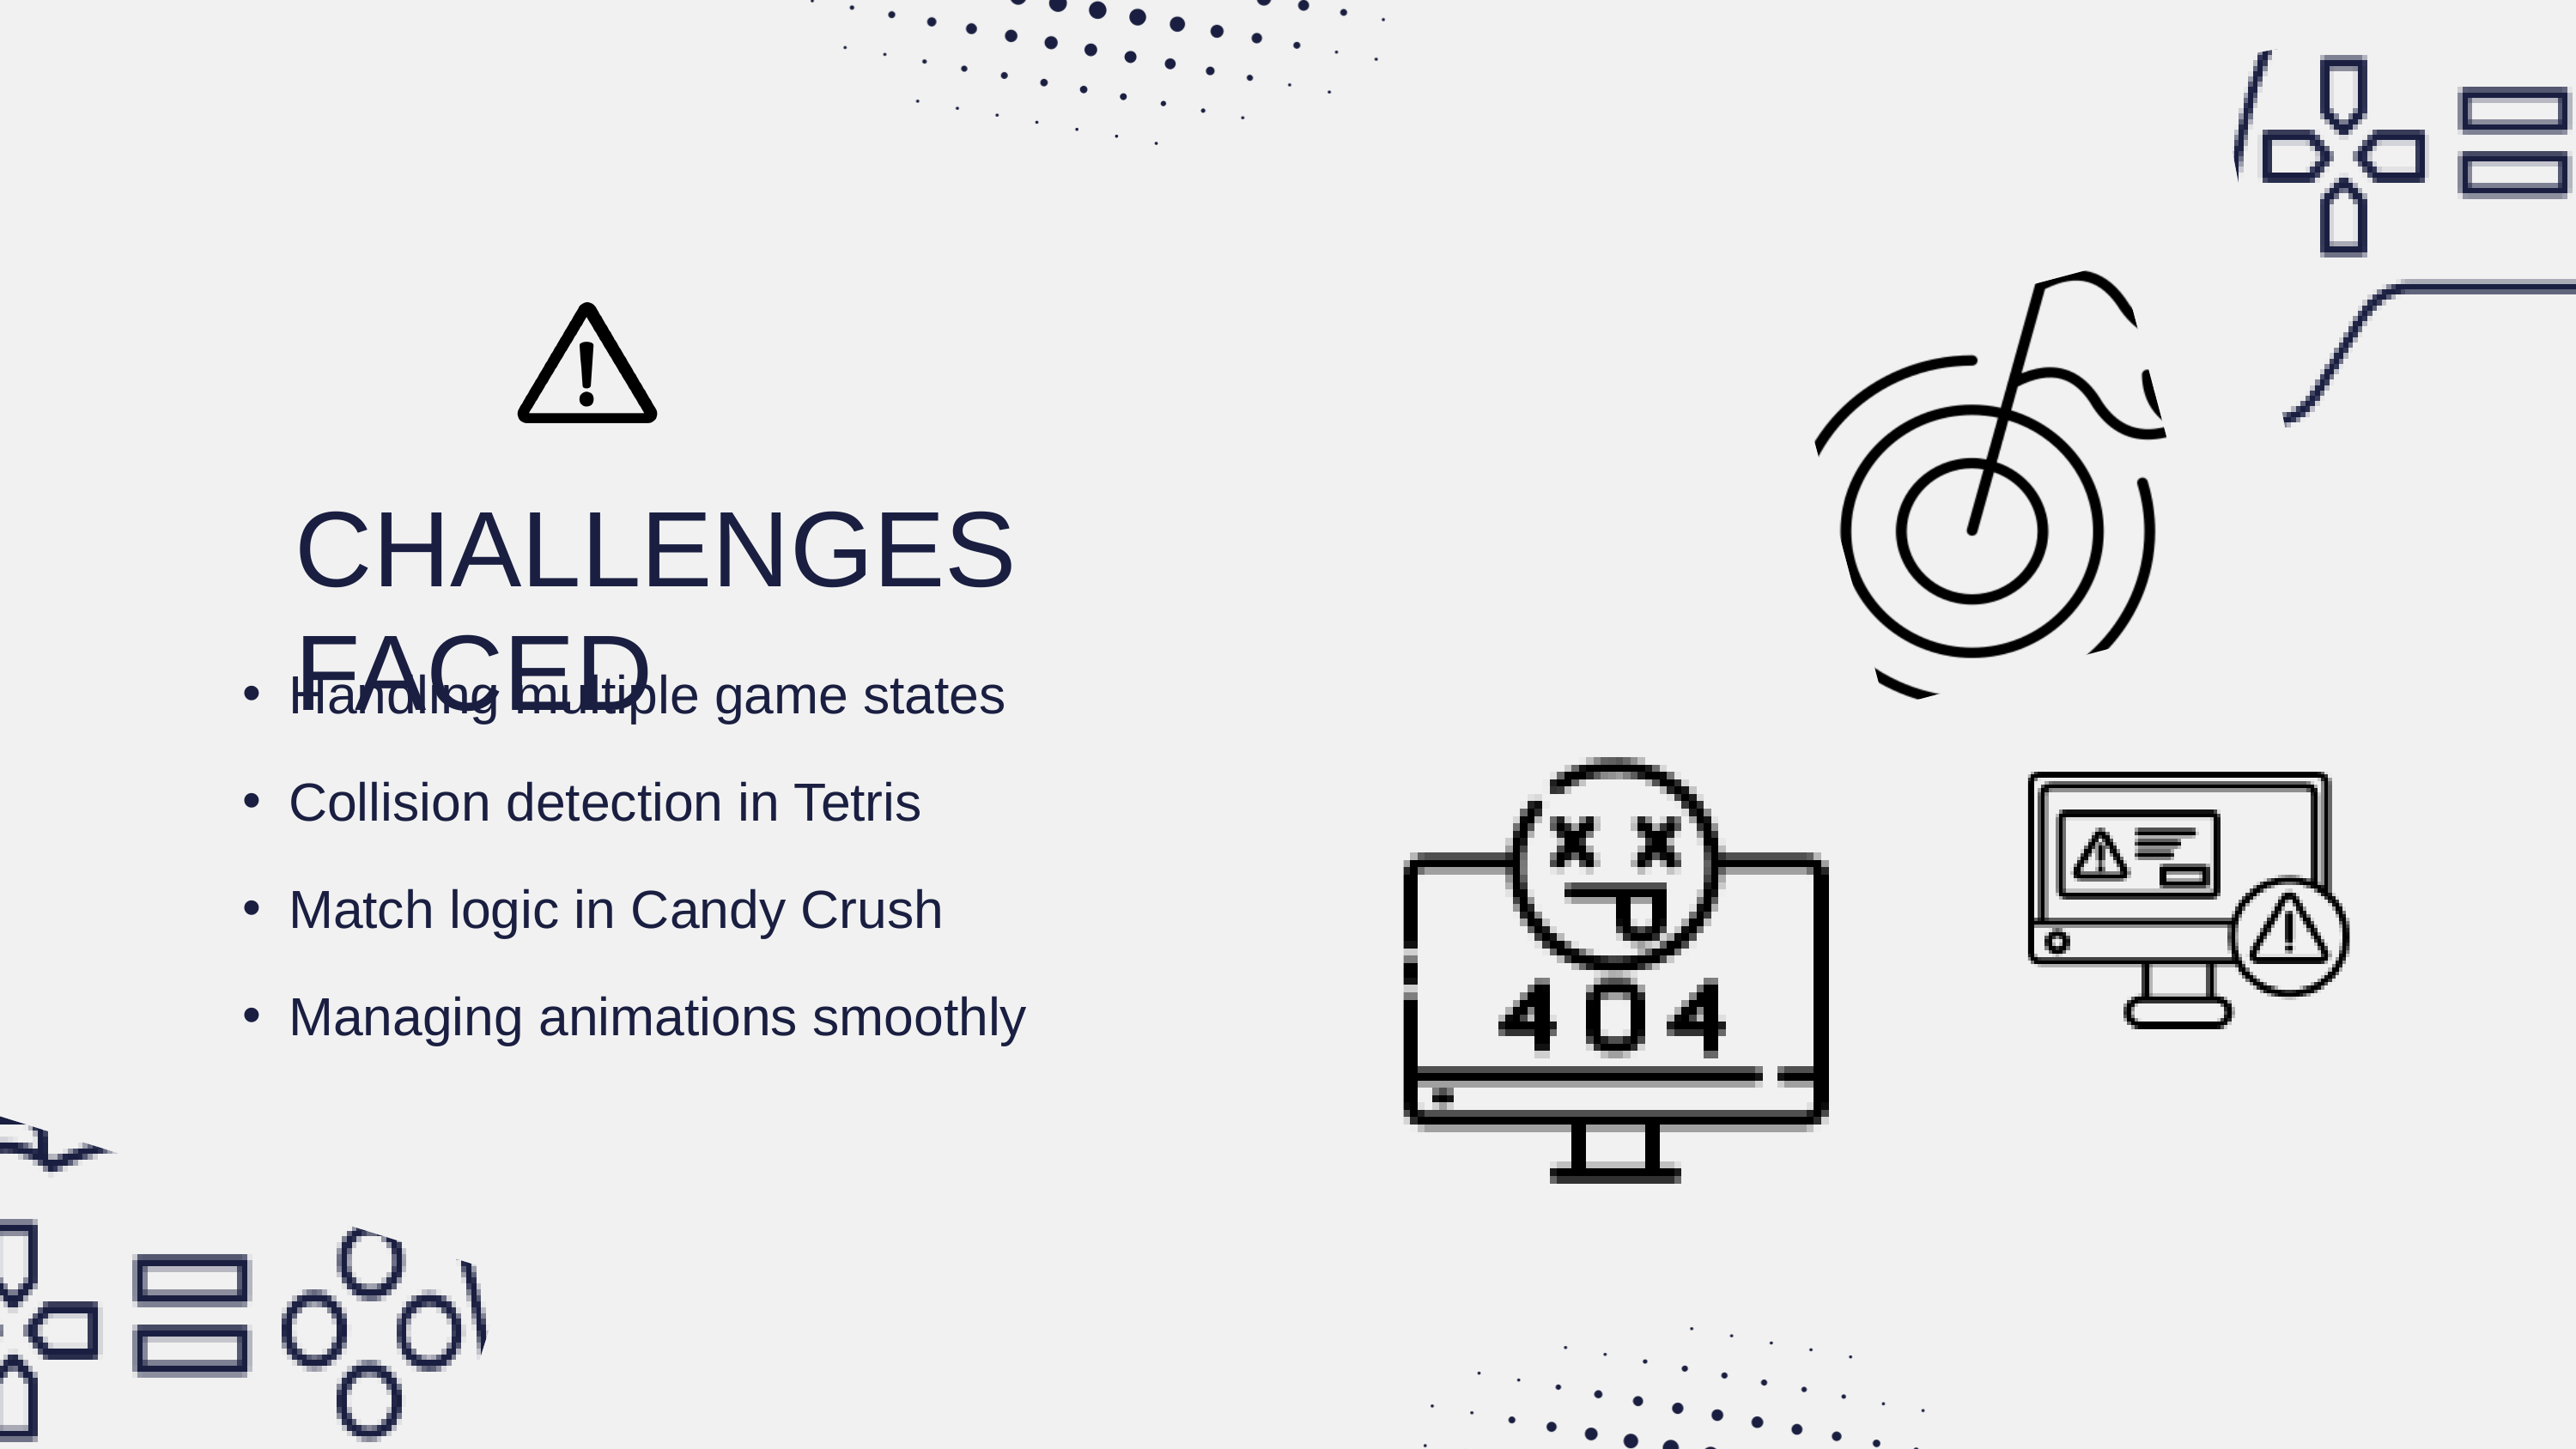

CHALLENGES FACED
Handling multiple game states
Collision detection in Tetris
Match logic in Candy Crush
Managing animations smoothly